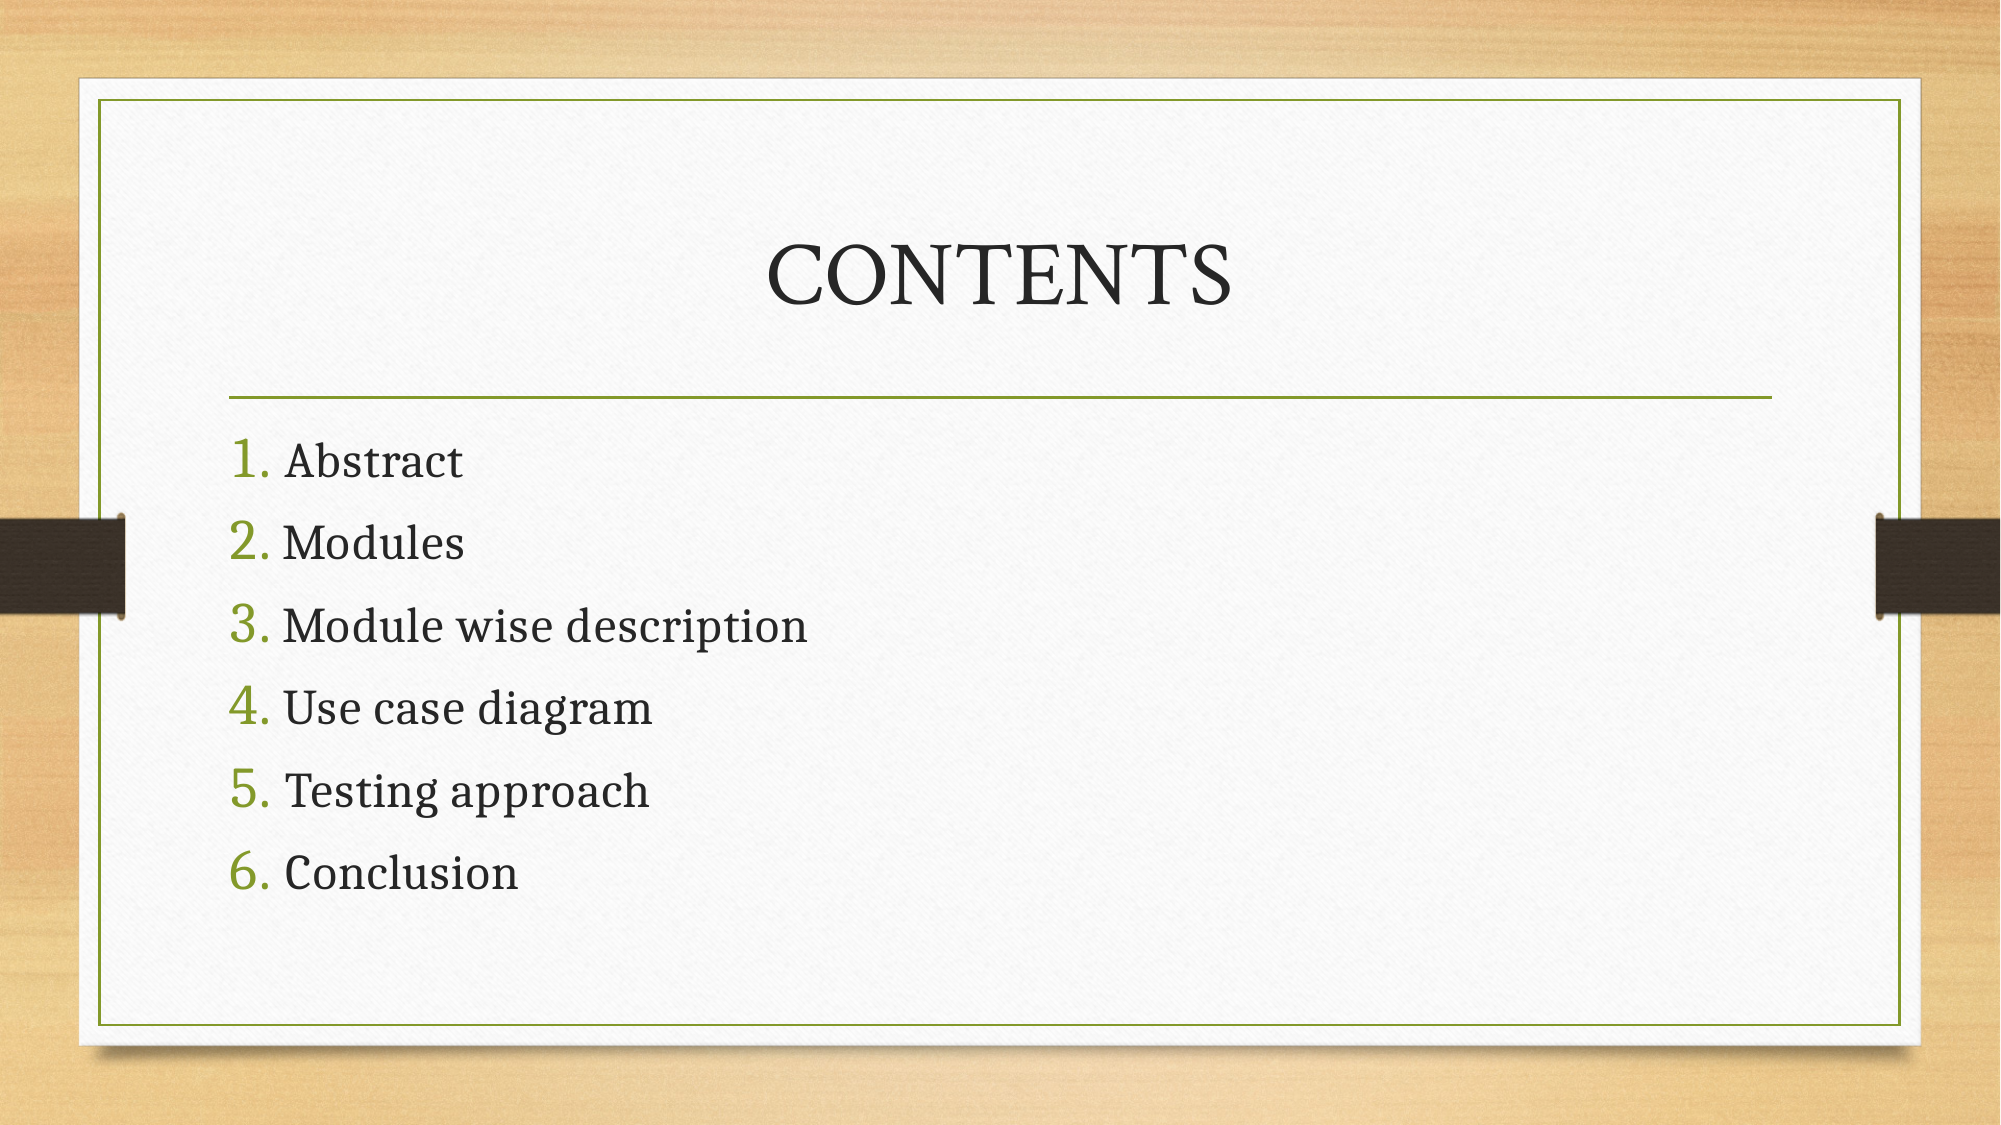

# CONTENTS
Abstract
Modules
Module wise description
Use case diagram
Testing approach
Conclusion